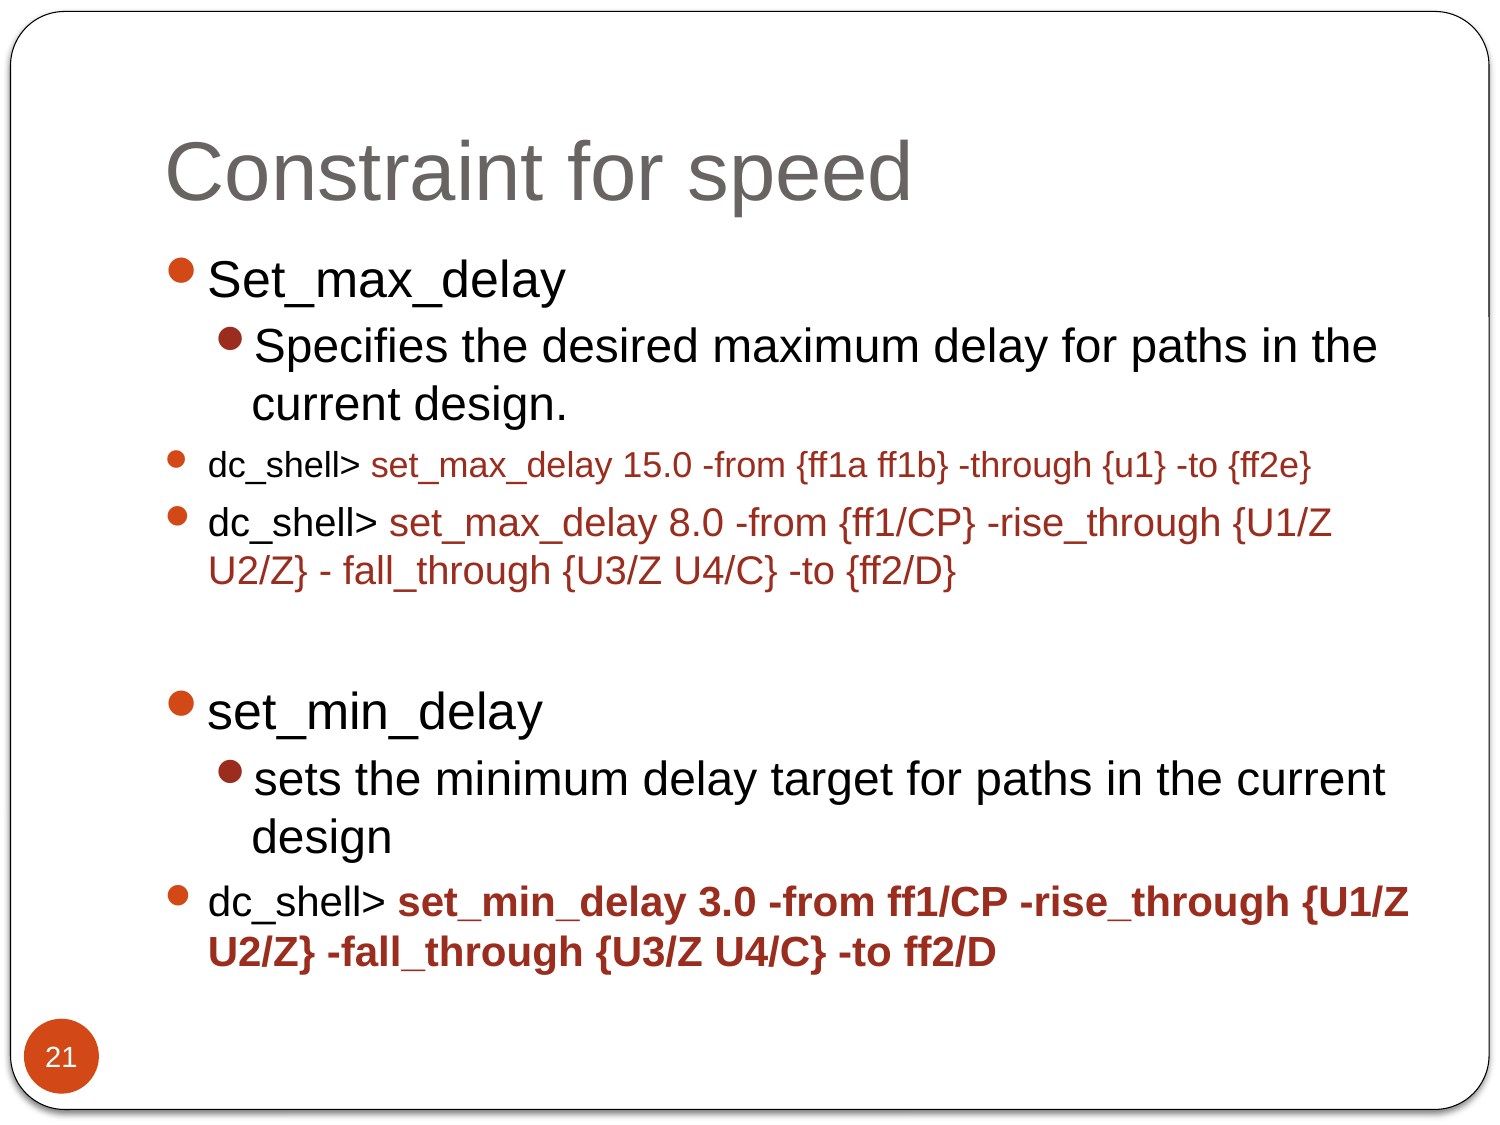

# Constraint for speed
Set_max_delay
Specifies the desired maximum delay for paths in the current design.
dc_shell> set_max_delay 15.0 -from {ff1a ff1b} -through {u1} -to {ff2e}
dc_shell> set_max_delay 8.0 -from {ff1/CP} -rise_through {U1/Z U2/Z} - fall_through {U3/Z U4/C} -to {ff2/D}

set_min_delay
sets the minimum delay target for paths in the current design
dc_shell> set_min_delay 3.0 -from ff1/CP -rise_through {U1/Z U2/Z} -fall_through {U3/Z U4/C} -to ff2/D
21